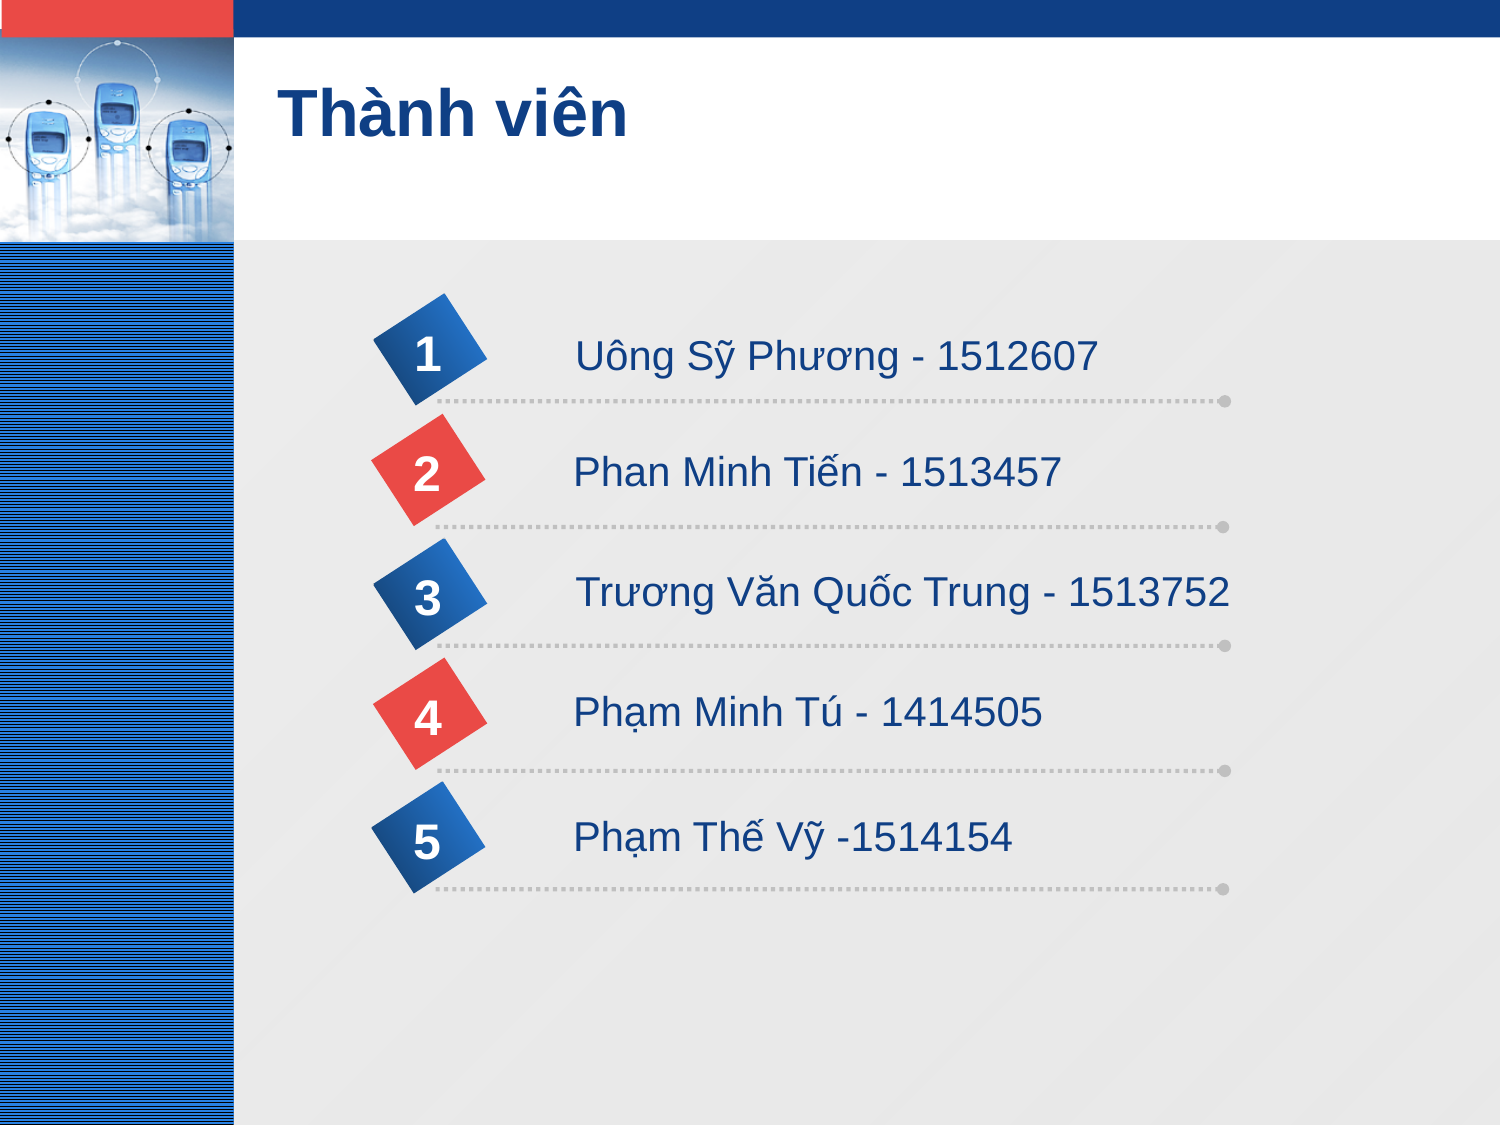

# Thành viên

1

Uông Sỹ Phương - 1512607

2

Phan Minh Tiến - 1513457

3

Trương Văn Quốc Trung - 1513752

4

Phạm Minh Tú - 1414505

5

Phạm Thế Vỹ -1514154